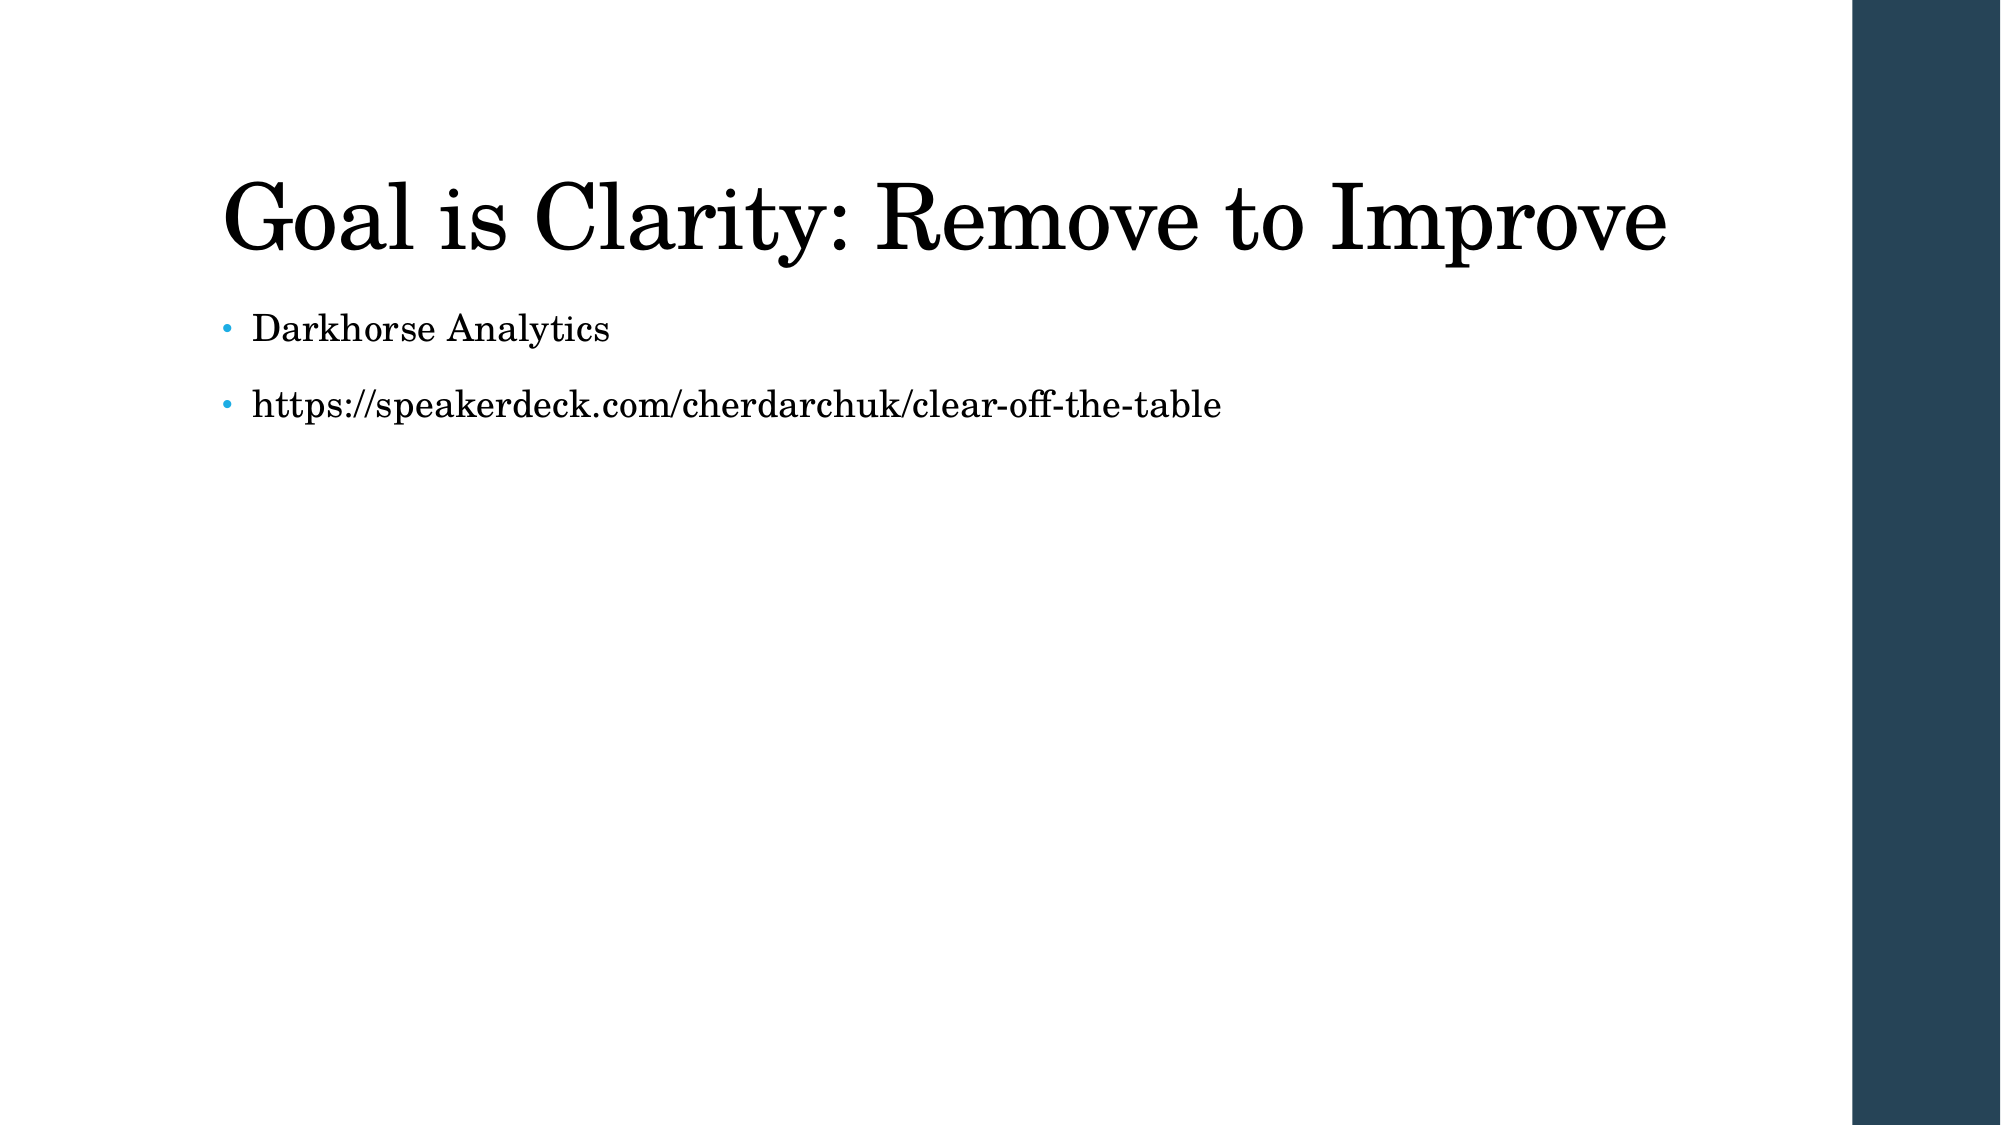

# Goal is Clarity: Remove to Improve
Darkhorse Analytics
https://speakerdeck.com/cherdarchuk/clear-off-the-table